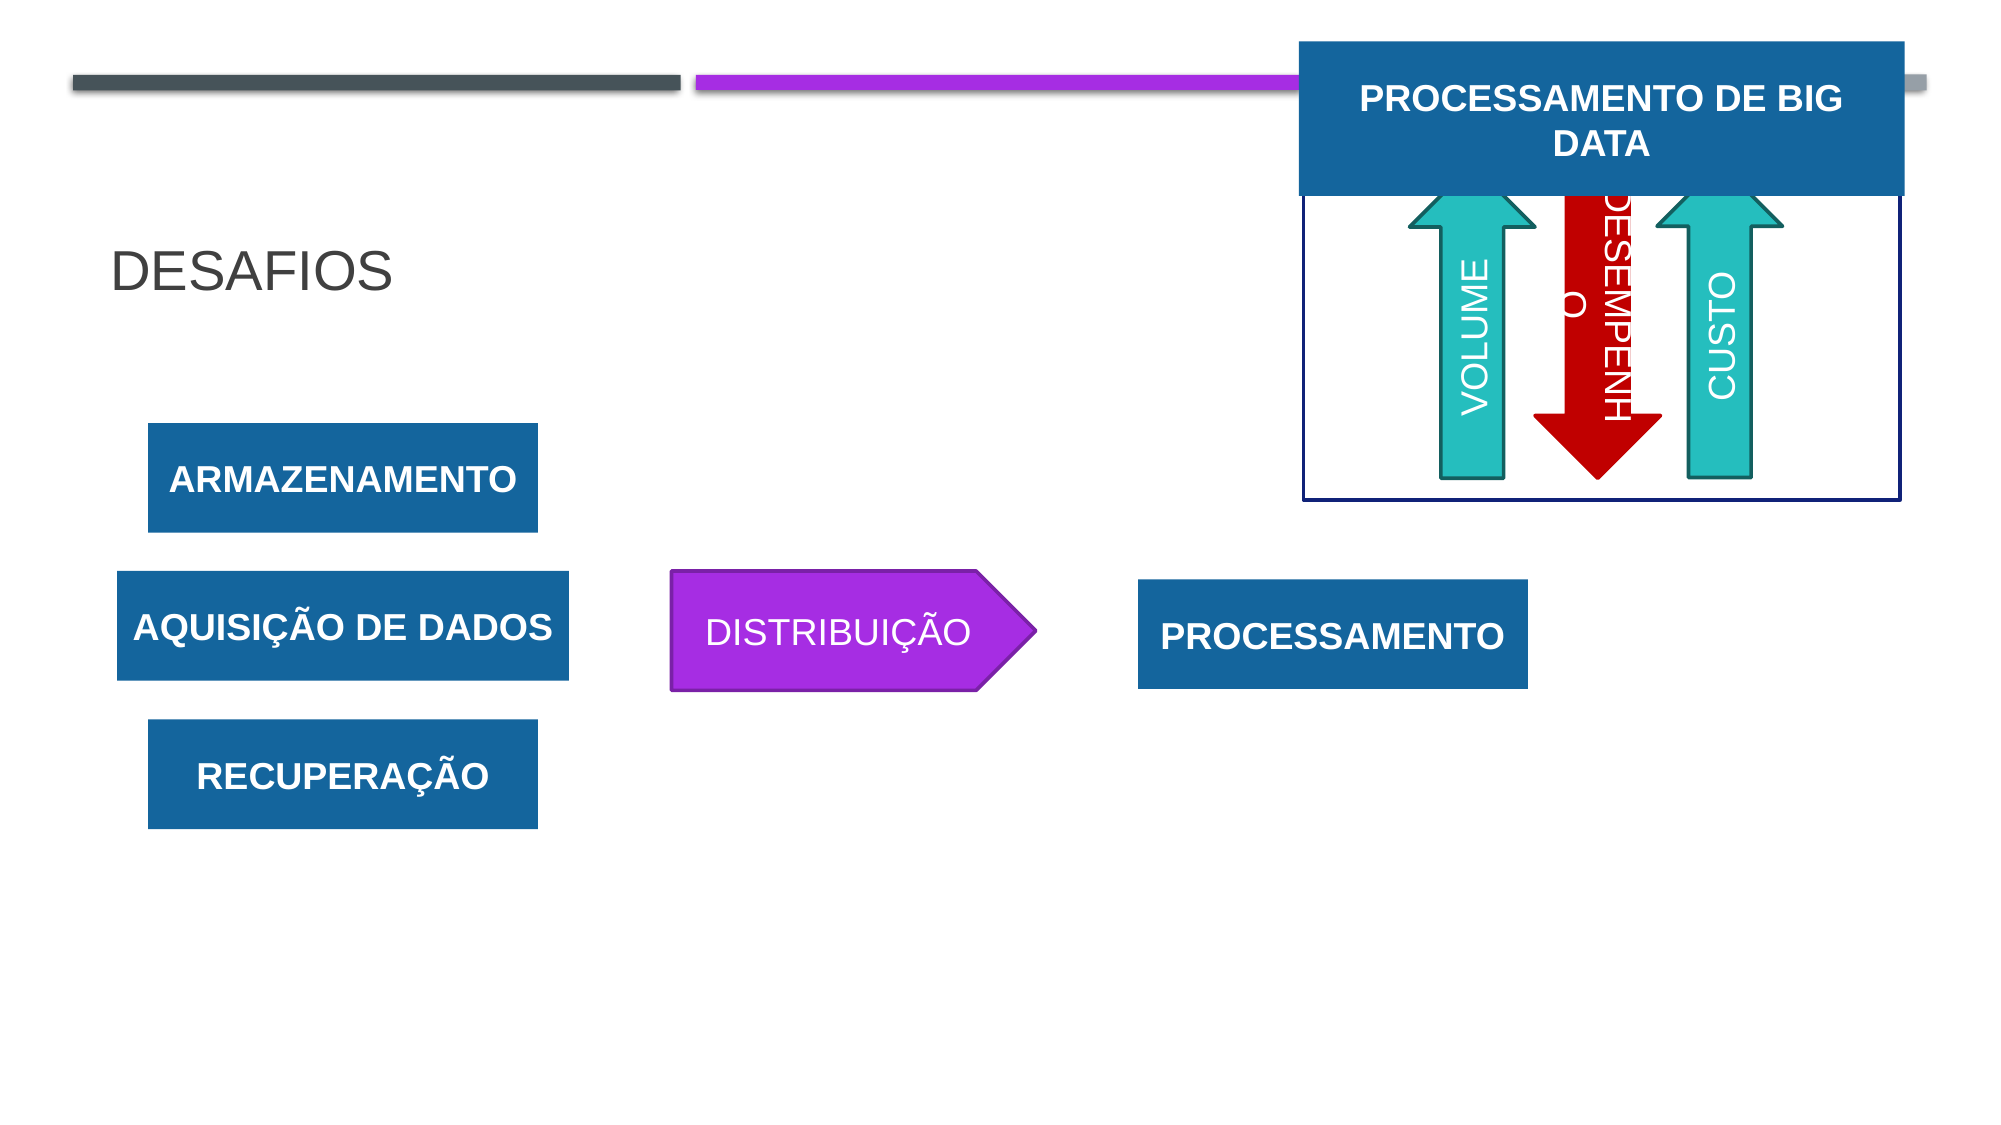

PROCESSAMENTO DE BIG DATA

# Desafios

DESEMPENHO
CUSTO
VOLUME

ARMAZENAMENTO

AQUISIÇÃO DE DADOS

DISTRIBUIÇÃO

PROCESSAMENTO

RECUPERAÇÃO